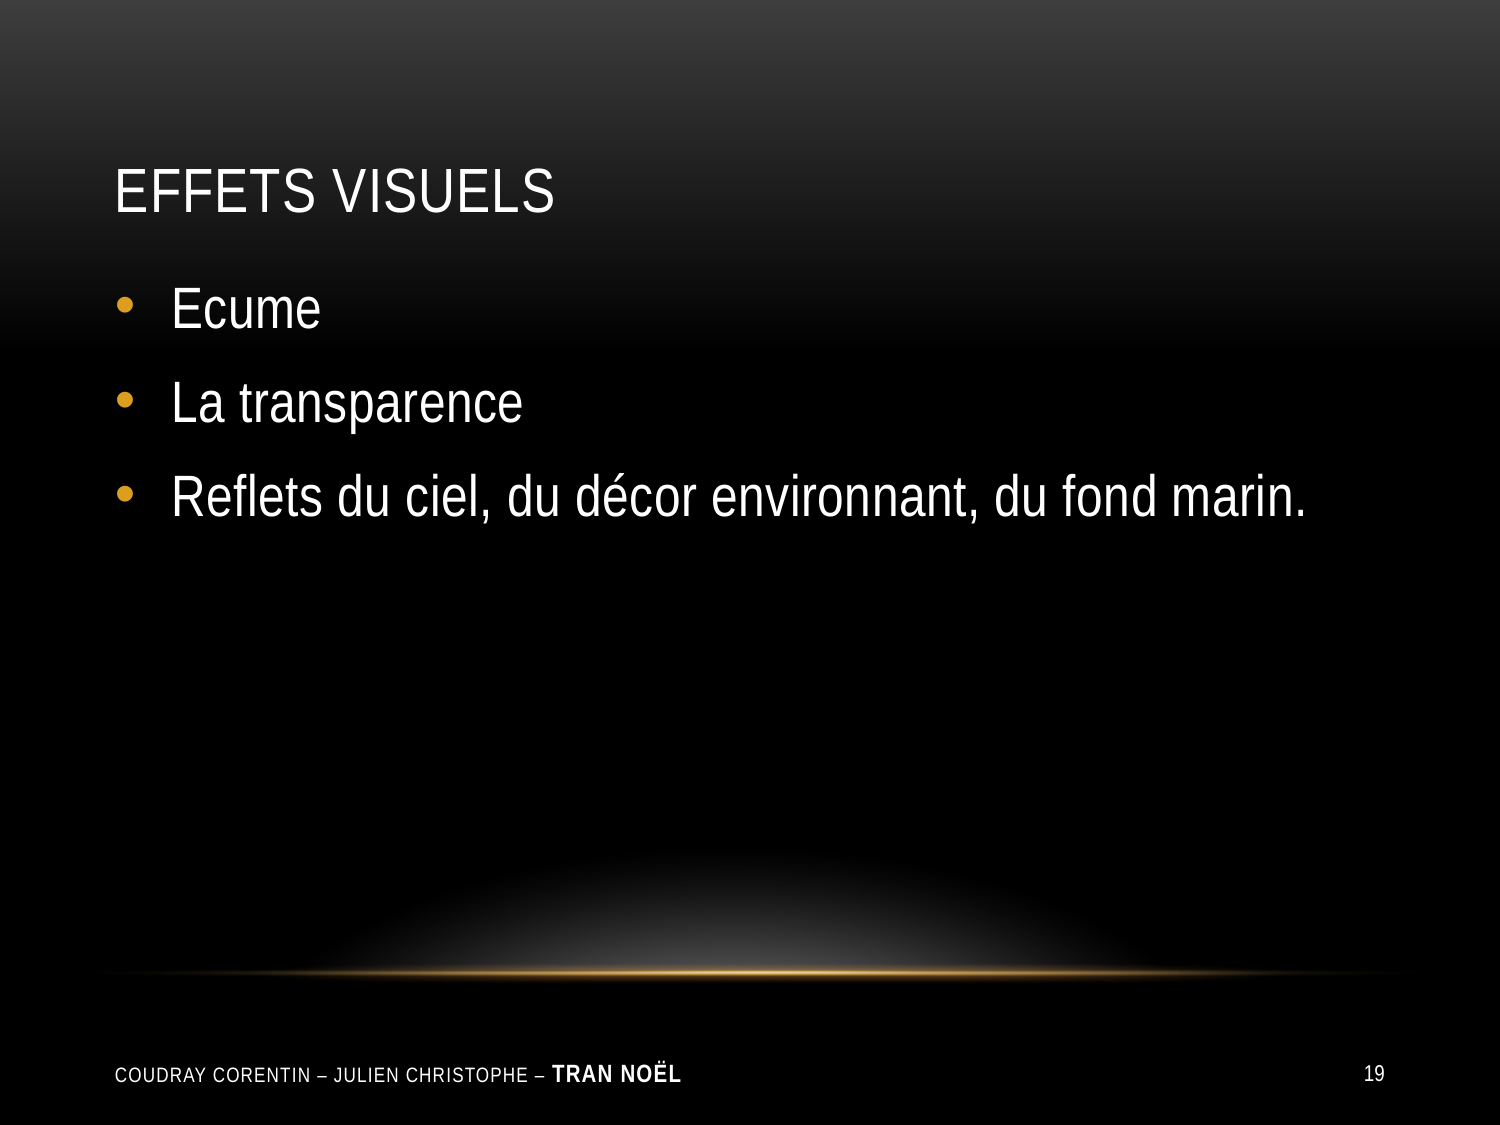

# Effets visuels
Ecume
La transparence
Reflets du ciel, du décor environnant, du fond marin.
Coudray Corentin – Julien Christophe – Tran Noël
19